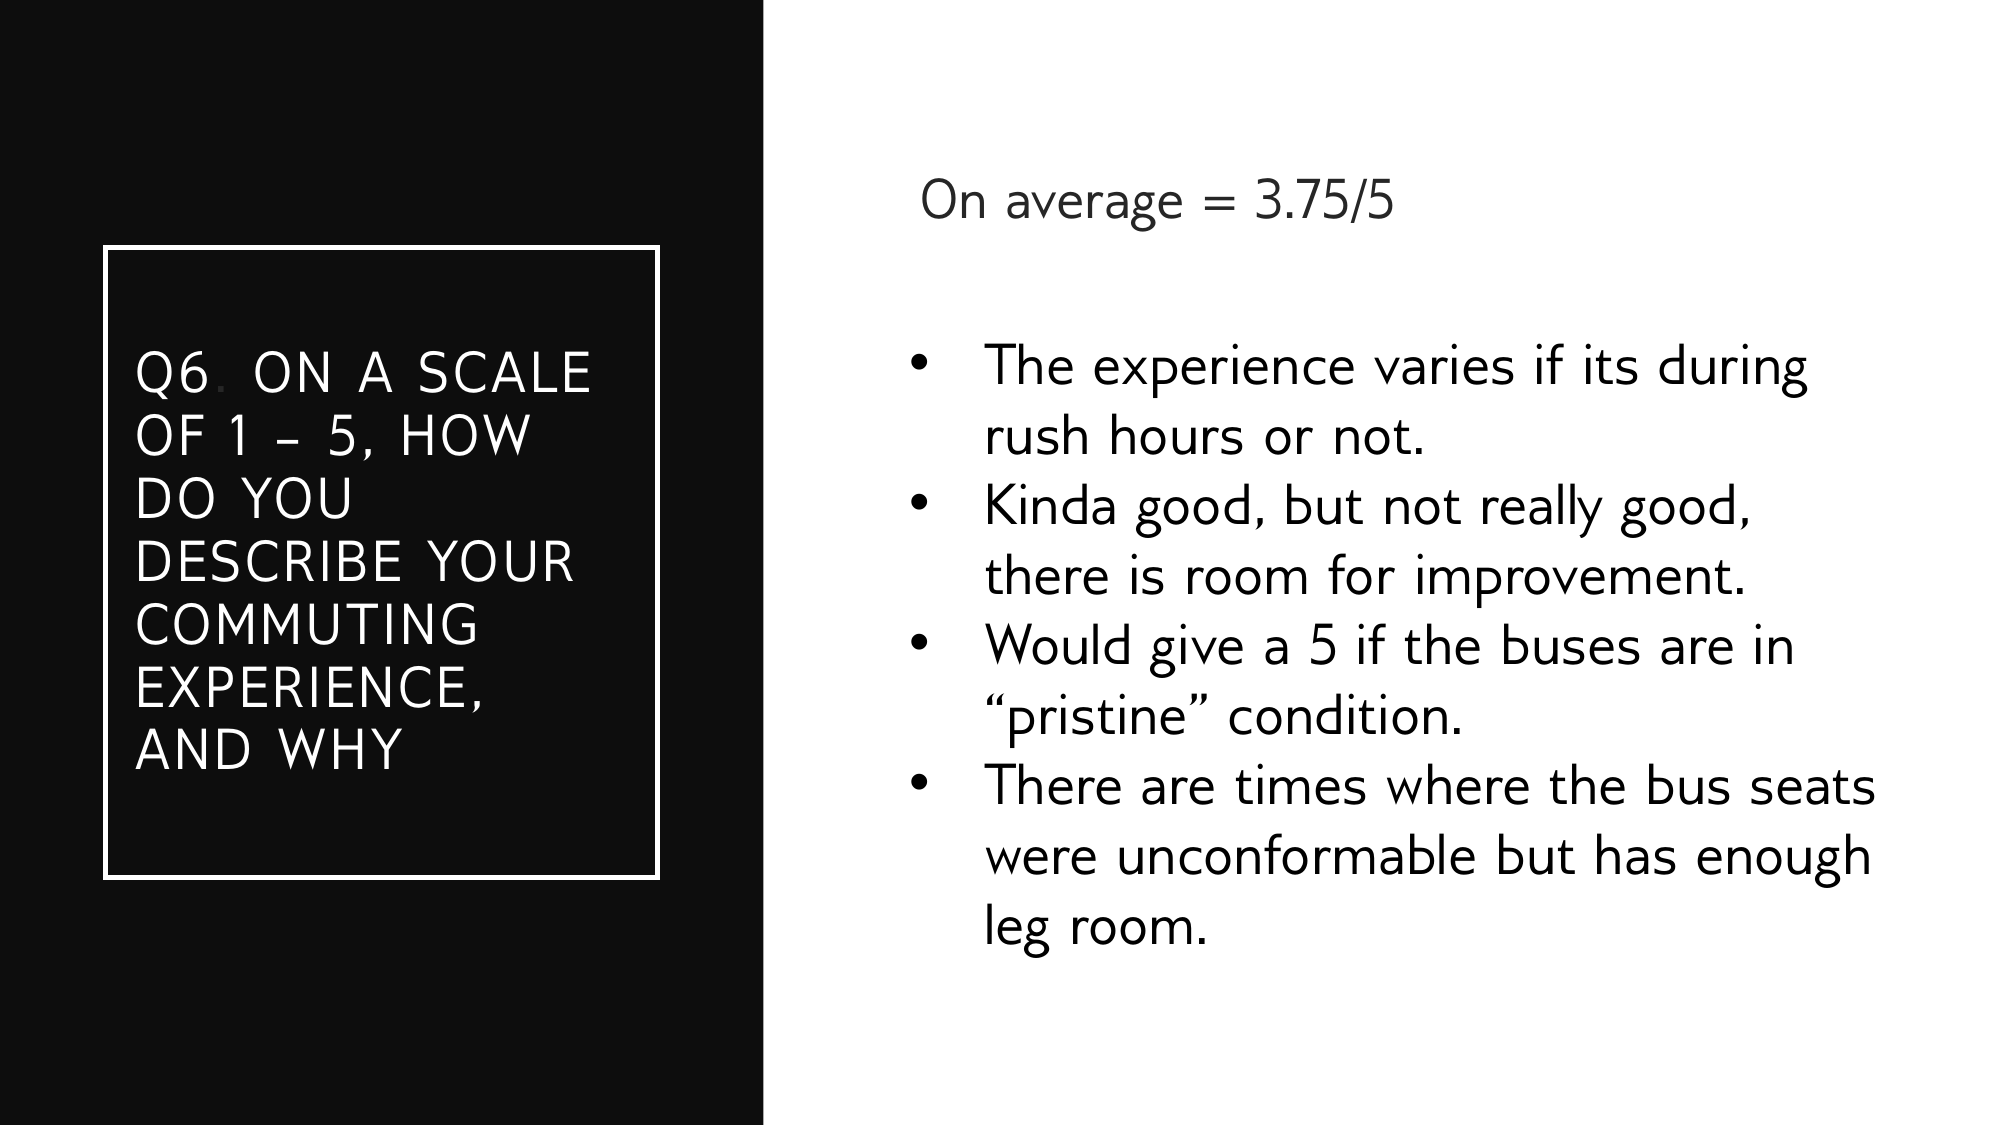

On average = 3.75/5

# Q6. On a scale of 1 – 5, how do you describe your commuting experience, and why
The experience varies if its during rush hours or not.
Kinda good, but not really good, there is room for improvement.
Would give a 5 if the buses are in “pristine” condition.
There are times where the bus seats were unconformable but has enough leg room.